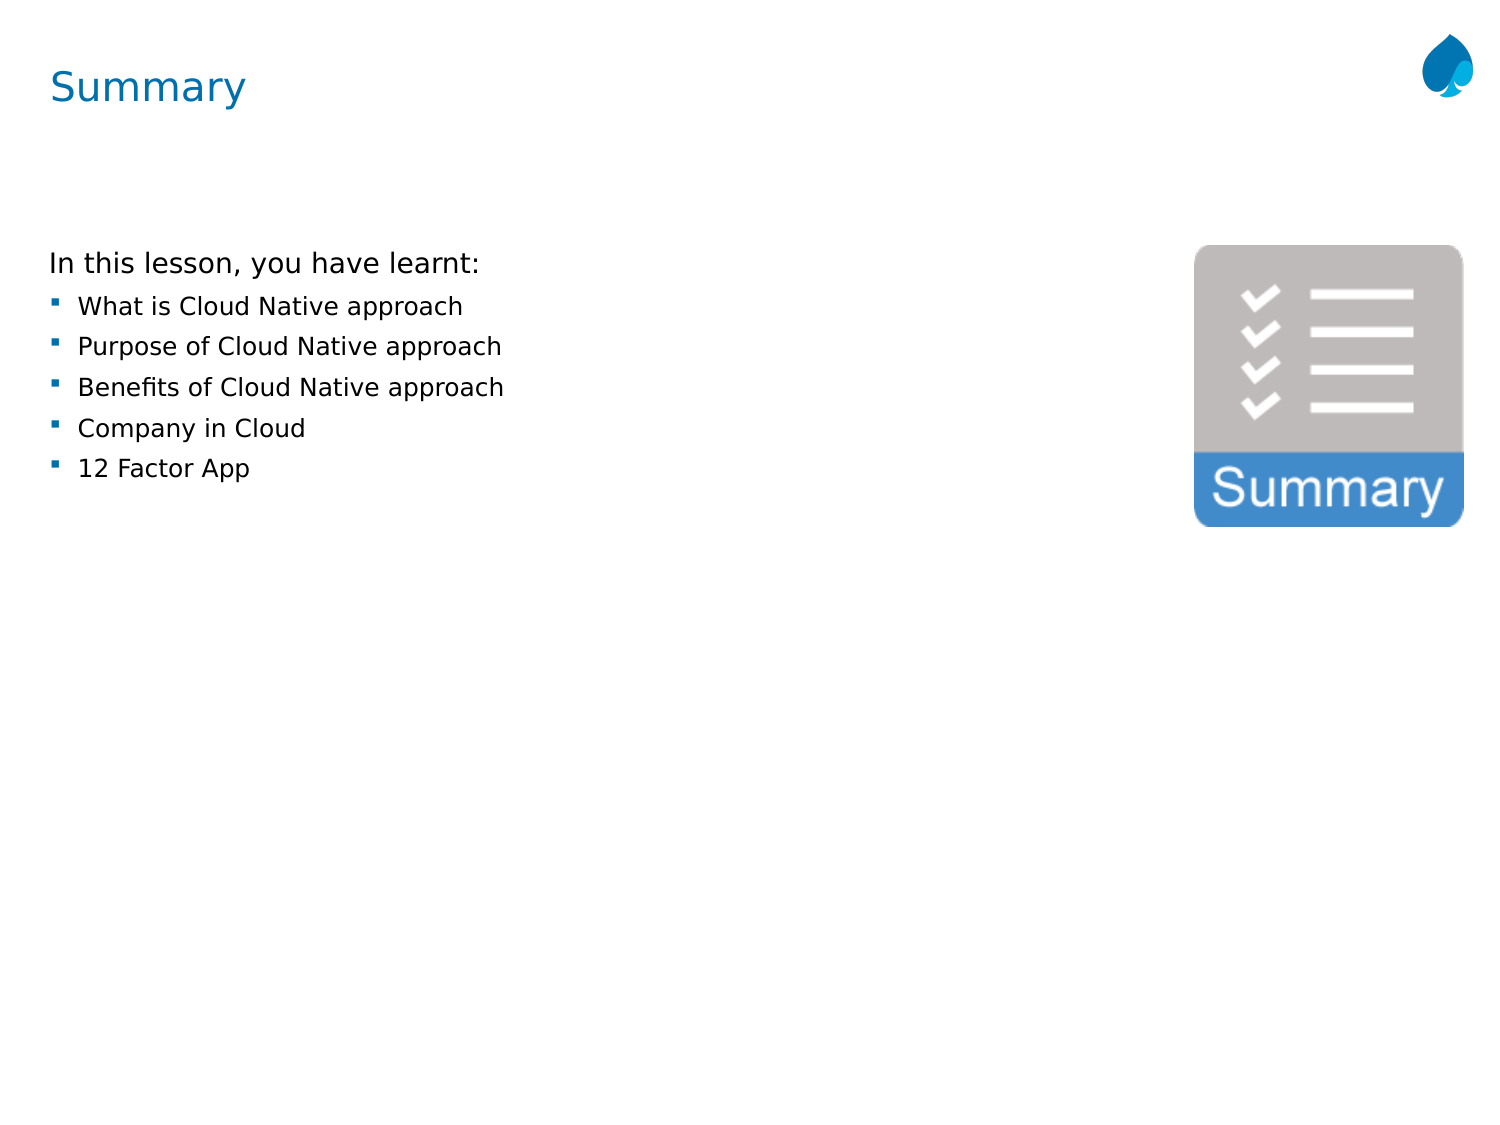

# Summary
In this lesson, you have learnt:
What is Cloud Native approach
Purpose of Cloud Native approach
Benefits of Cloud Native approach
Company in Cloud
12 Factor App